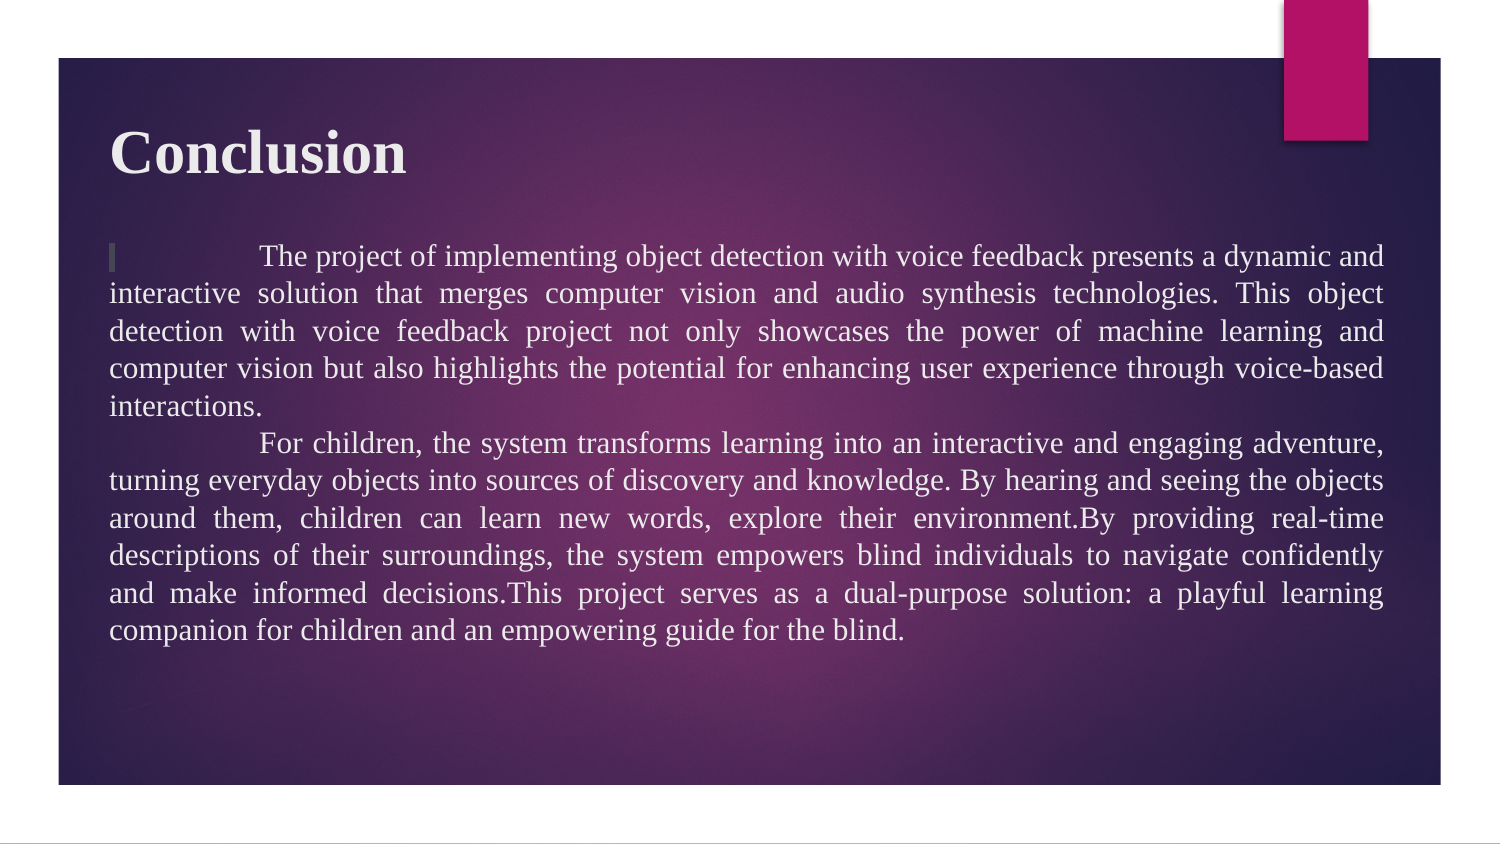

Conclusion

 	The project of implementing object detection with voice feedback presents a dynamic and interactive solution that merges computer vision and audio synthesis technologies. This object detection with voice feedback project not only showcases the power of machine learning and computer vision but also highlights the potential for enhancing user experience through voice-based interactions.
	For children, the system transforms learning into an interactive and engaging adventure, turning everyday objects into sources of discovery and knowledge. By hearing and seeing the objects around them, children can learn new words, explore their environment.By providing real-time descriptions of their surroundings, the system empowers blind individuals to navigate confidently and make informed decisions.This project serves as a dual-purpose solution: a playful learning companion for children and an empowering guide for the blind.